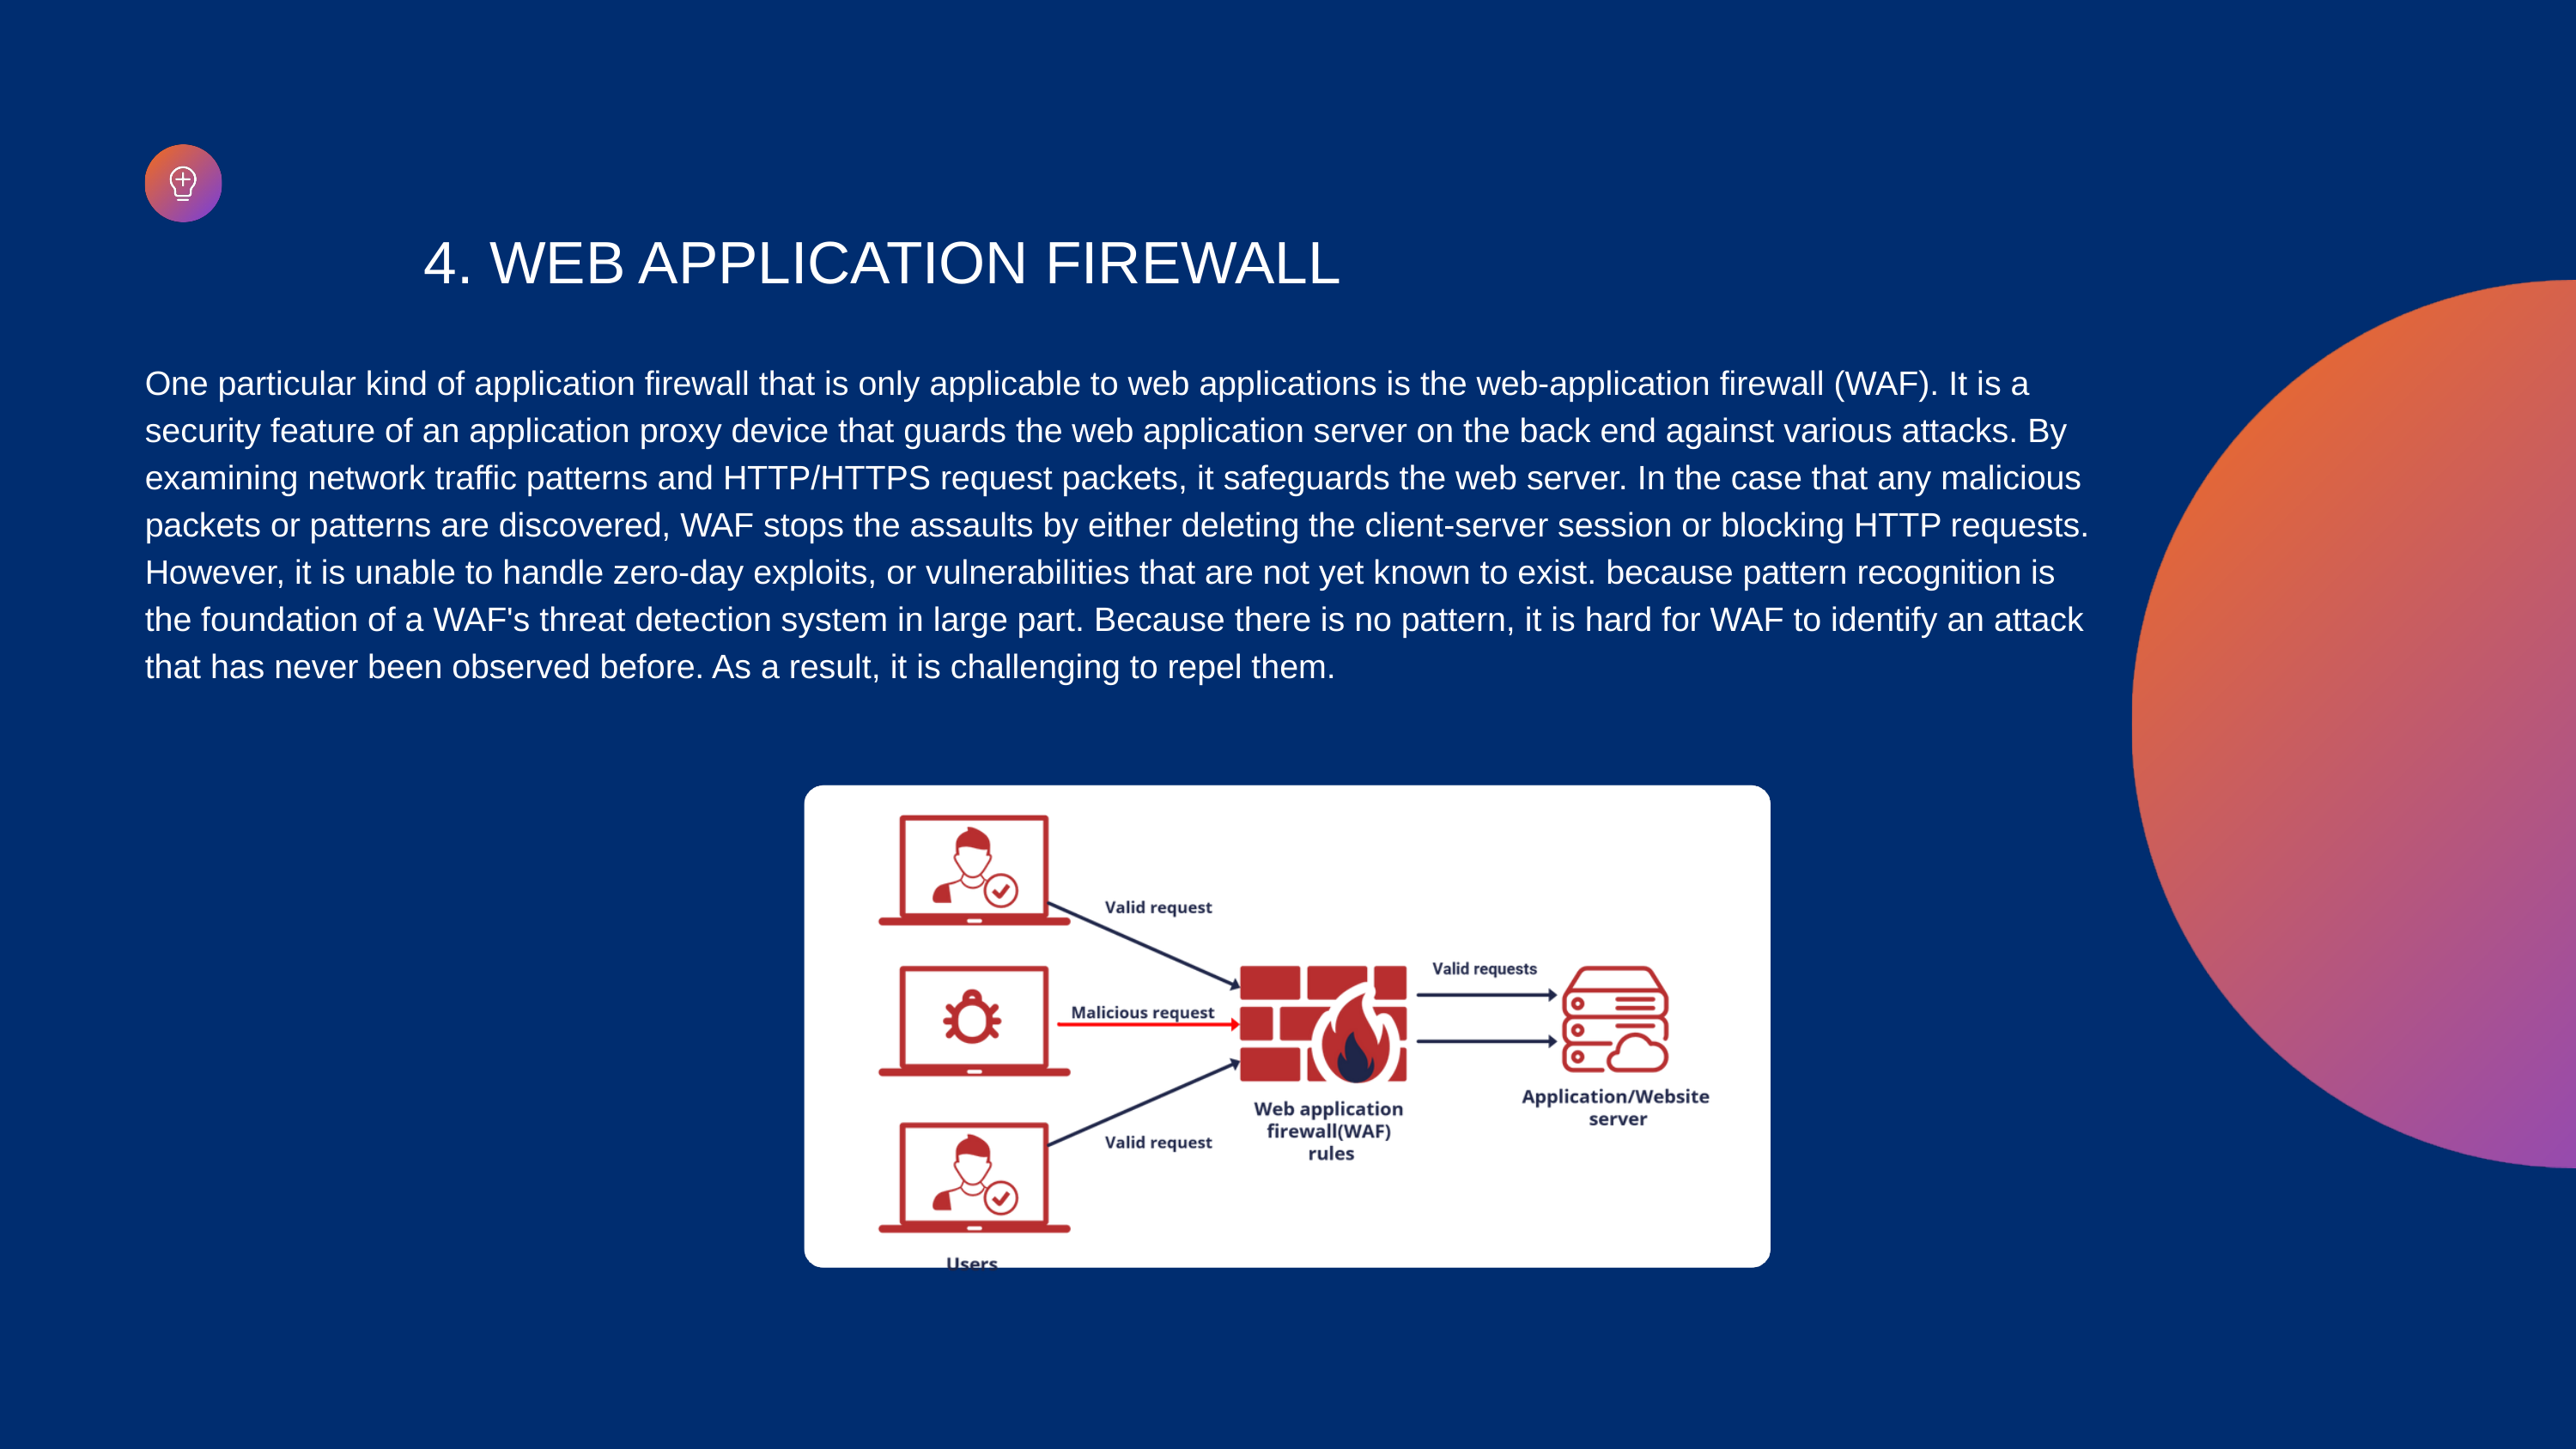

4. WEB APPLICATION FIREWALL

One particular kind of application firewall that is only applicable to web applications is the web-application firewall (WAF). It is a security feature of an application proxy device that guards the web application server on the back end against various attacks. By examining network traffic patterns and HTTP/HTTPS request packets, it safeguards the web server. In the case that any malicious packets or patterns are discovered, WAF stops the assaults by either deleting the client-server session or blocking HTTP requests. However, it is unable to handle zero-day exploits, or vulnerabilities that are not yet known to exist. because pattern recognition is the foundation of a WAF's threat detection system in large part. Because there is no pattern, it is hard for WAF to identify an attack that has never been observed before. As a result, it is challenging to repel them.